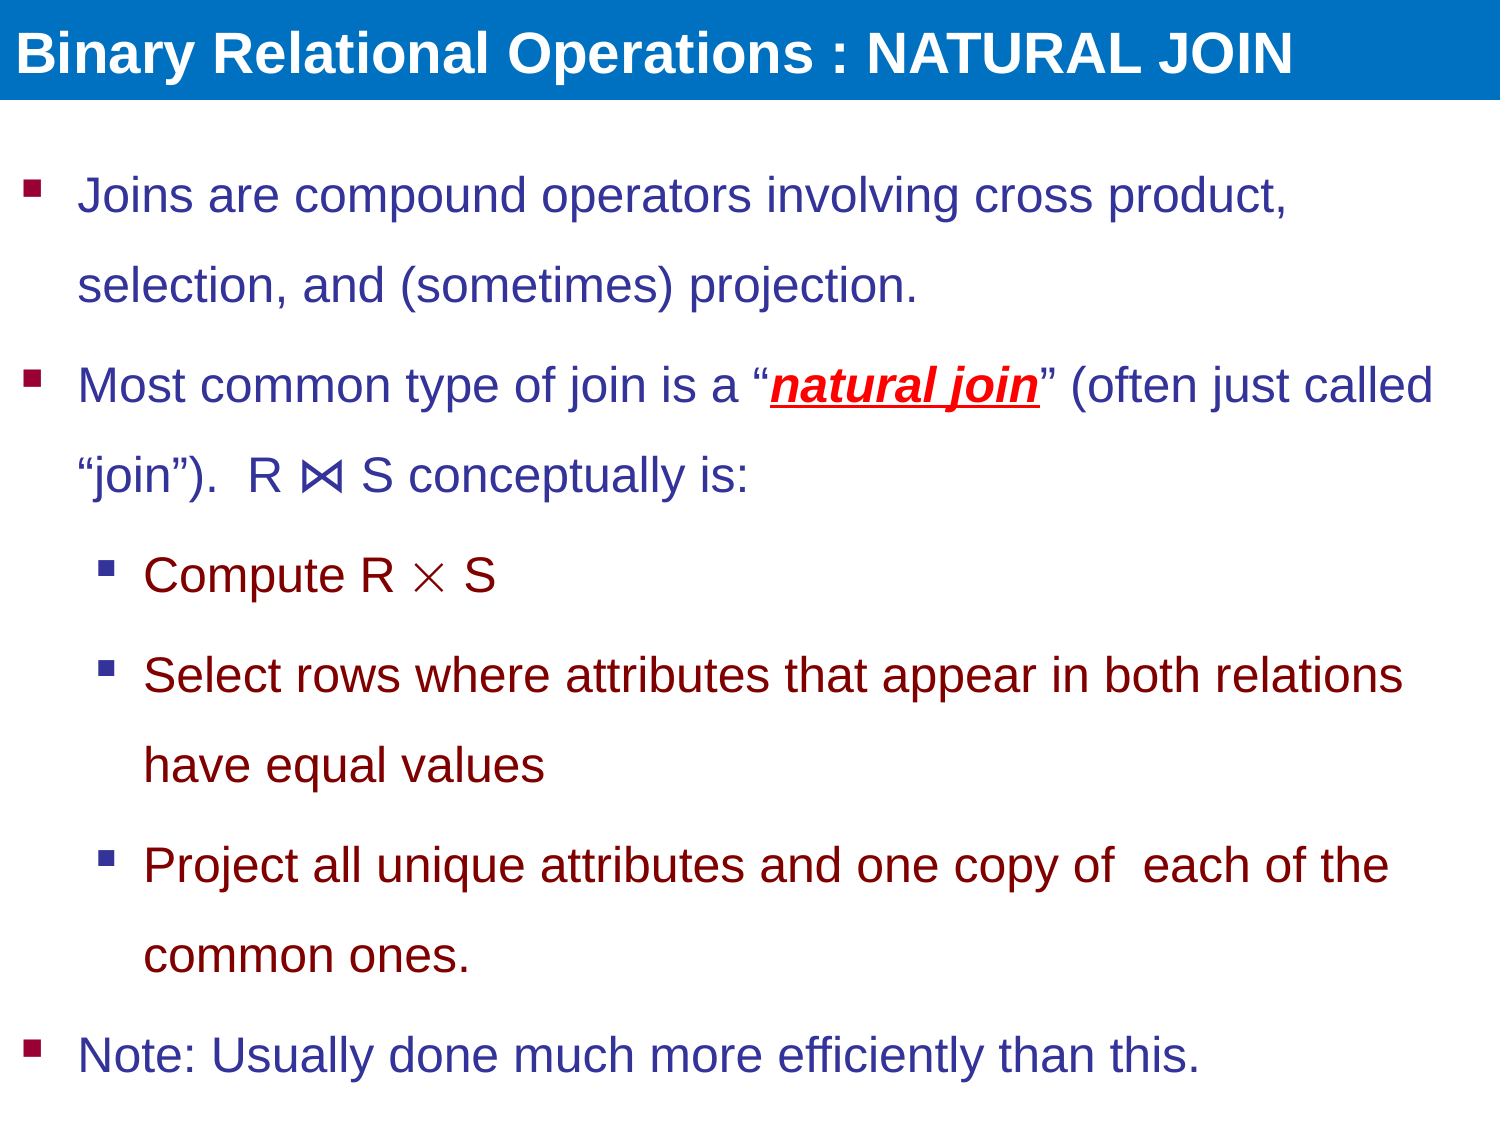

# Binary Relational Operations : NATURAL JOIN
Joins are compound operators involving cross product, selection, and (sometimes) projection.
Most common type of join is a “natural join” (often just called “join”).  R ⋈ S conceptually is:
Compute R × S
Select rows where attributes that appear in both relations have equal values
Project all unique attributes and one copy of  each of the common ones.
Note: Usually done much more efficiently than this.